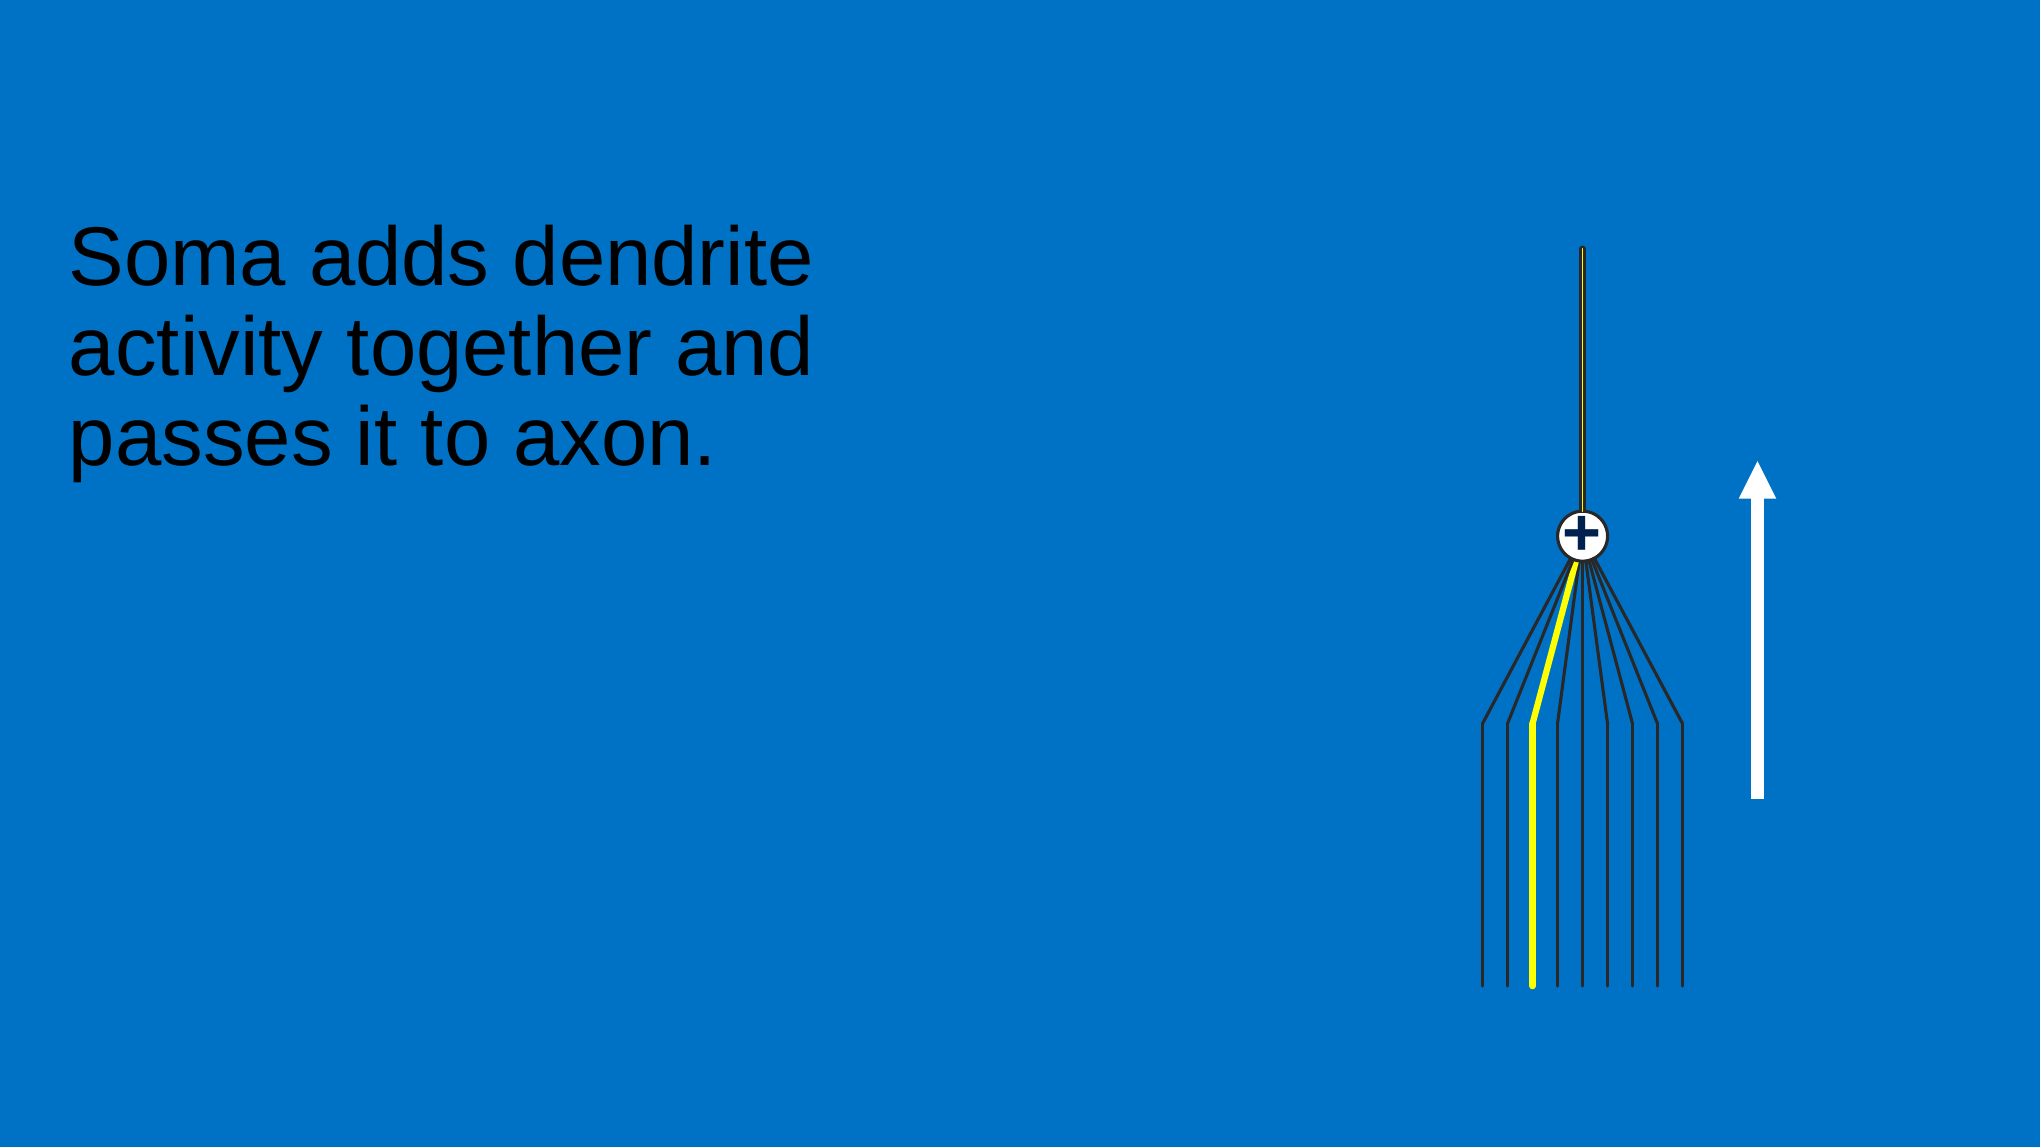

#
Soma adds dendrite activity together and passes it to axon.
+